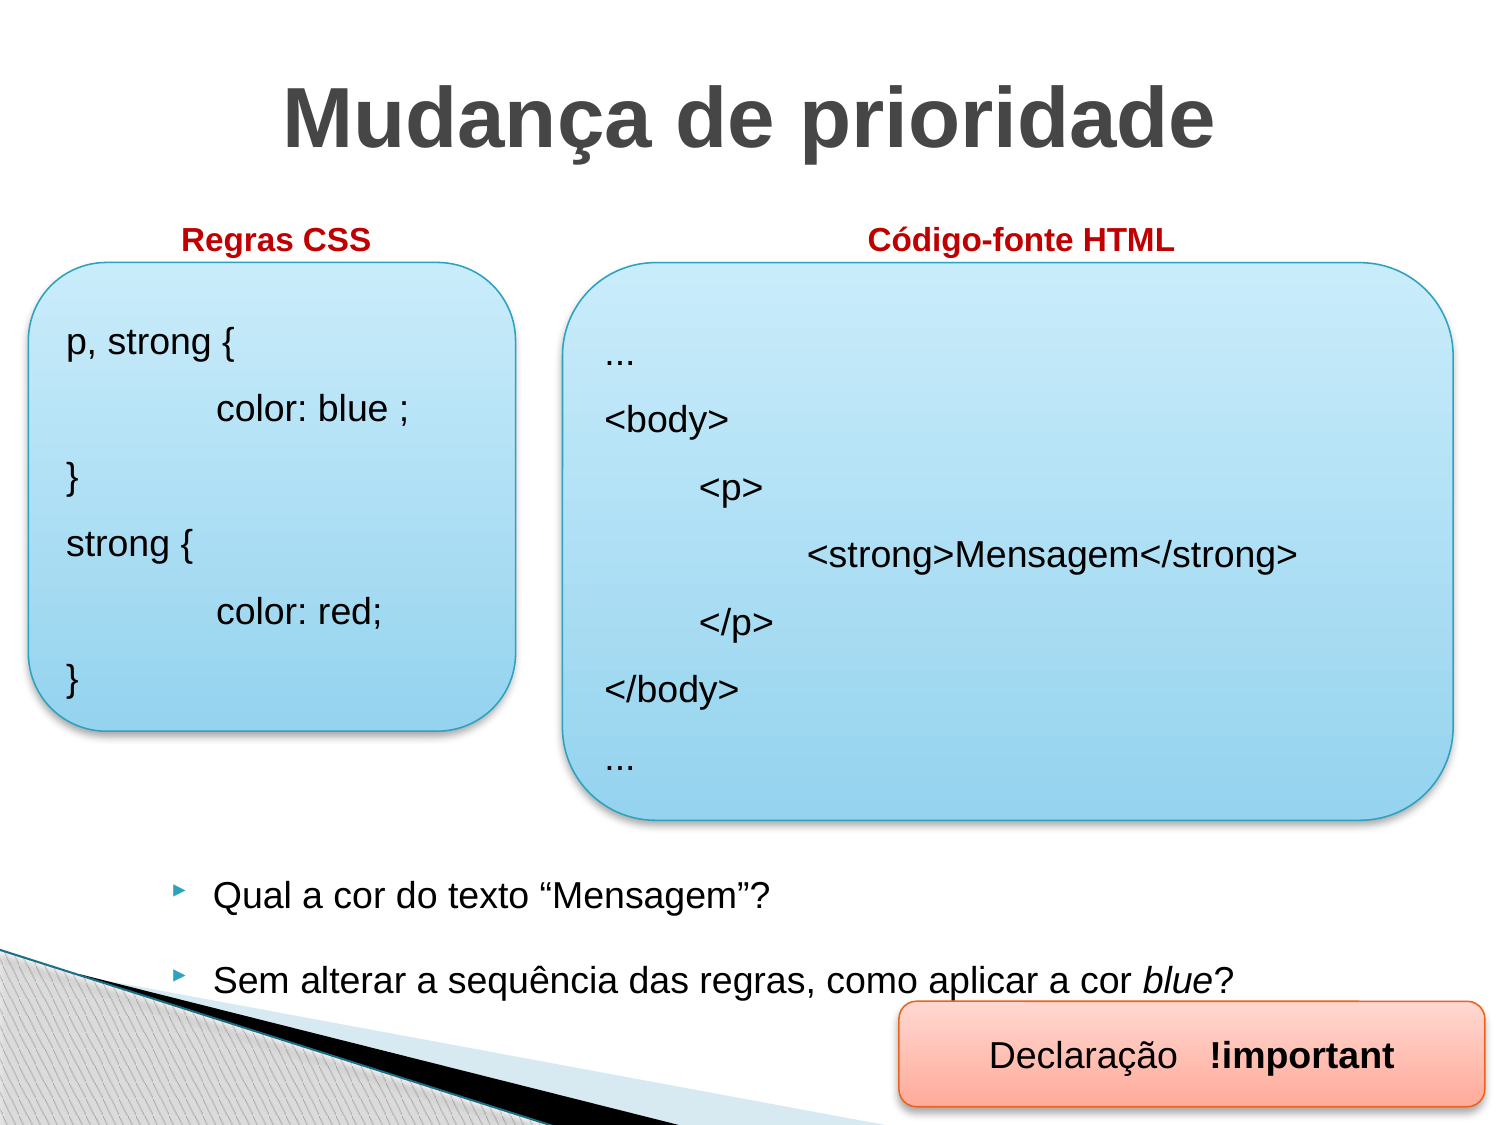

# Mudança de prioridade
Regras CSS
Código-fonte HTML
p, strong {
	color: blue ;
}
strong {
	color: red;
}
...
<body>
         <p>
	     <strong>Mensagem</strong>
         </p>
</body>
...
Qual a cor do texto “Mensagem”?
Sem alterar a sequência das regras, como aplicar a cor blue?

Declaração   !important
189